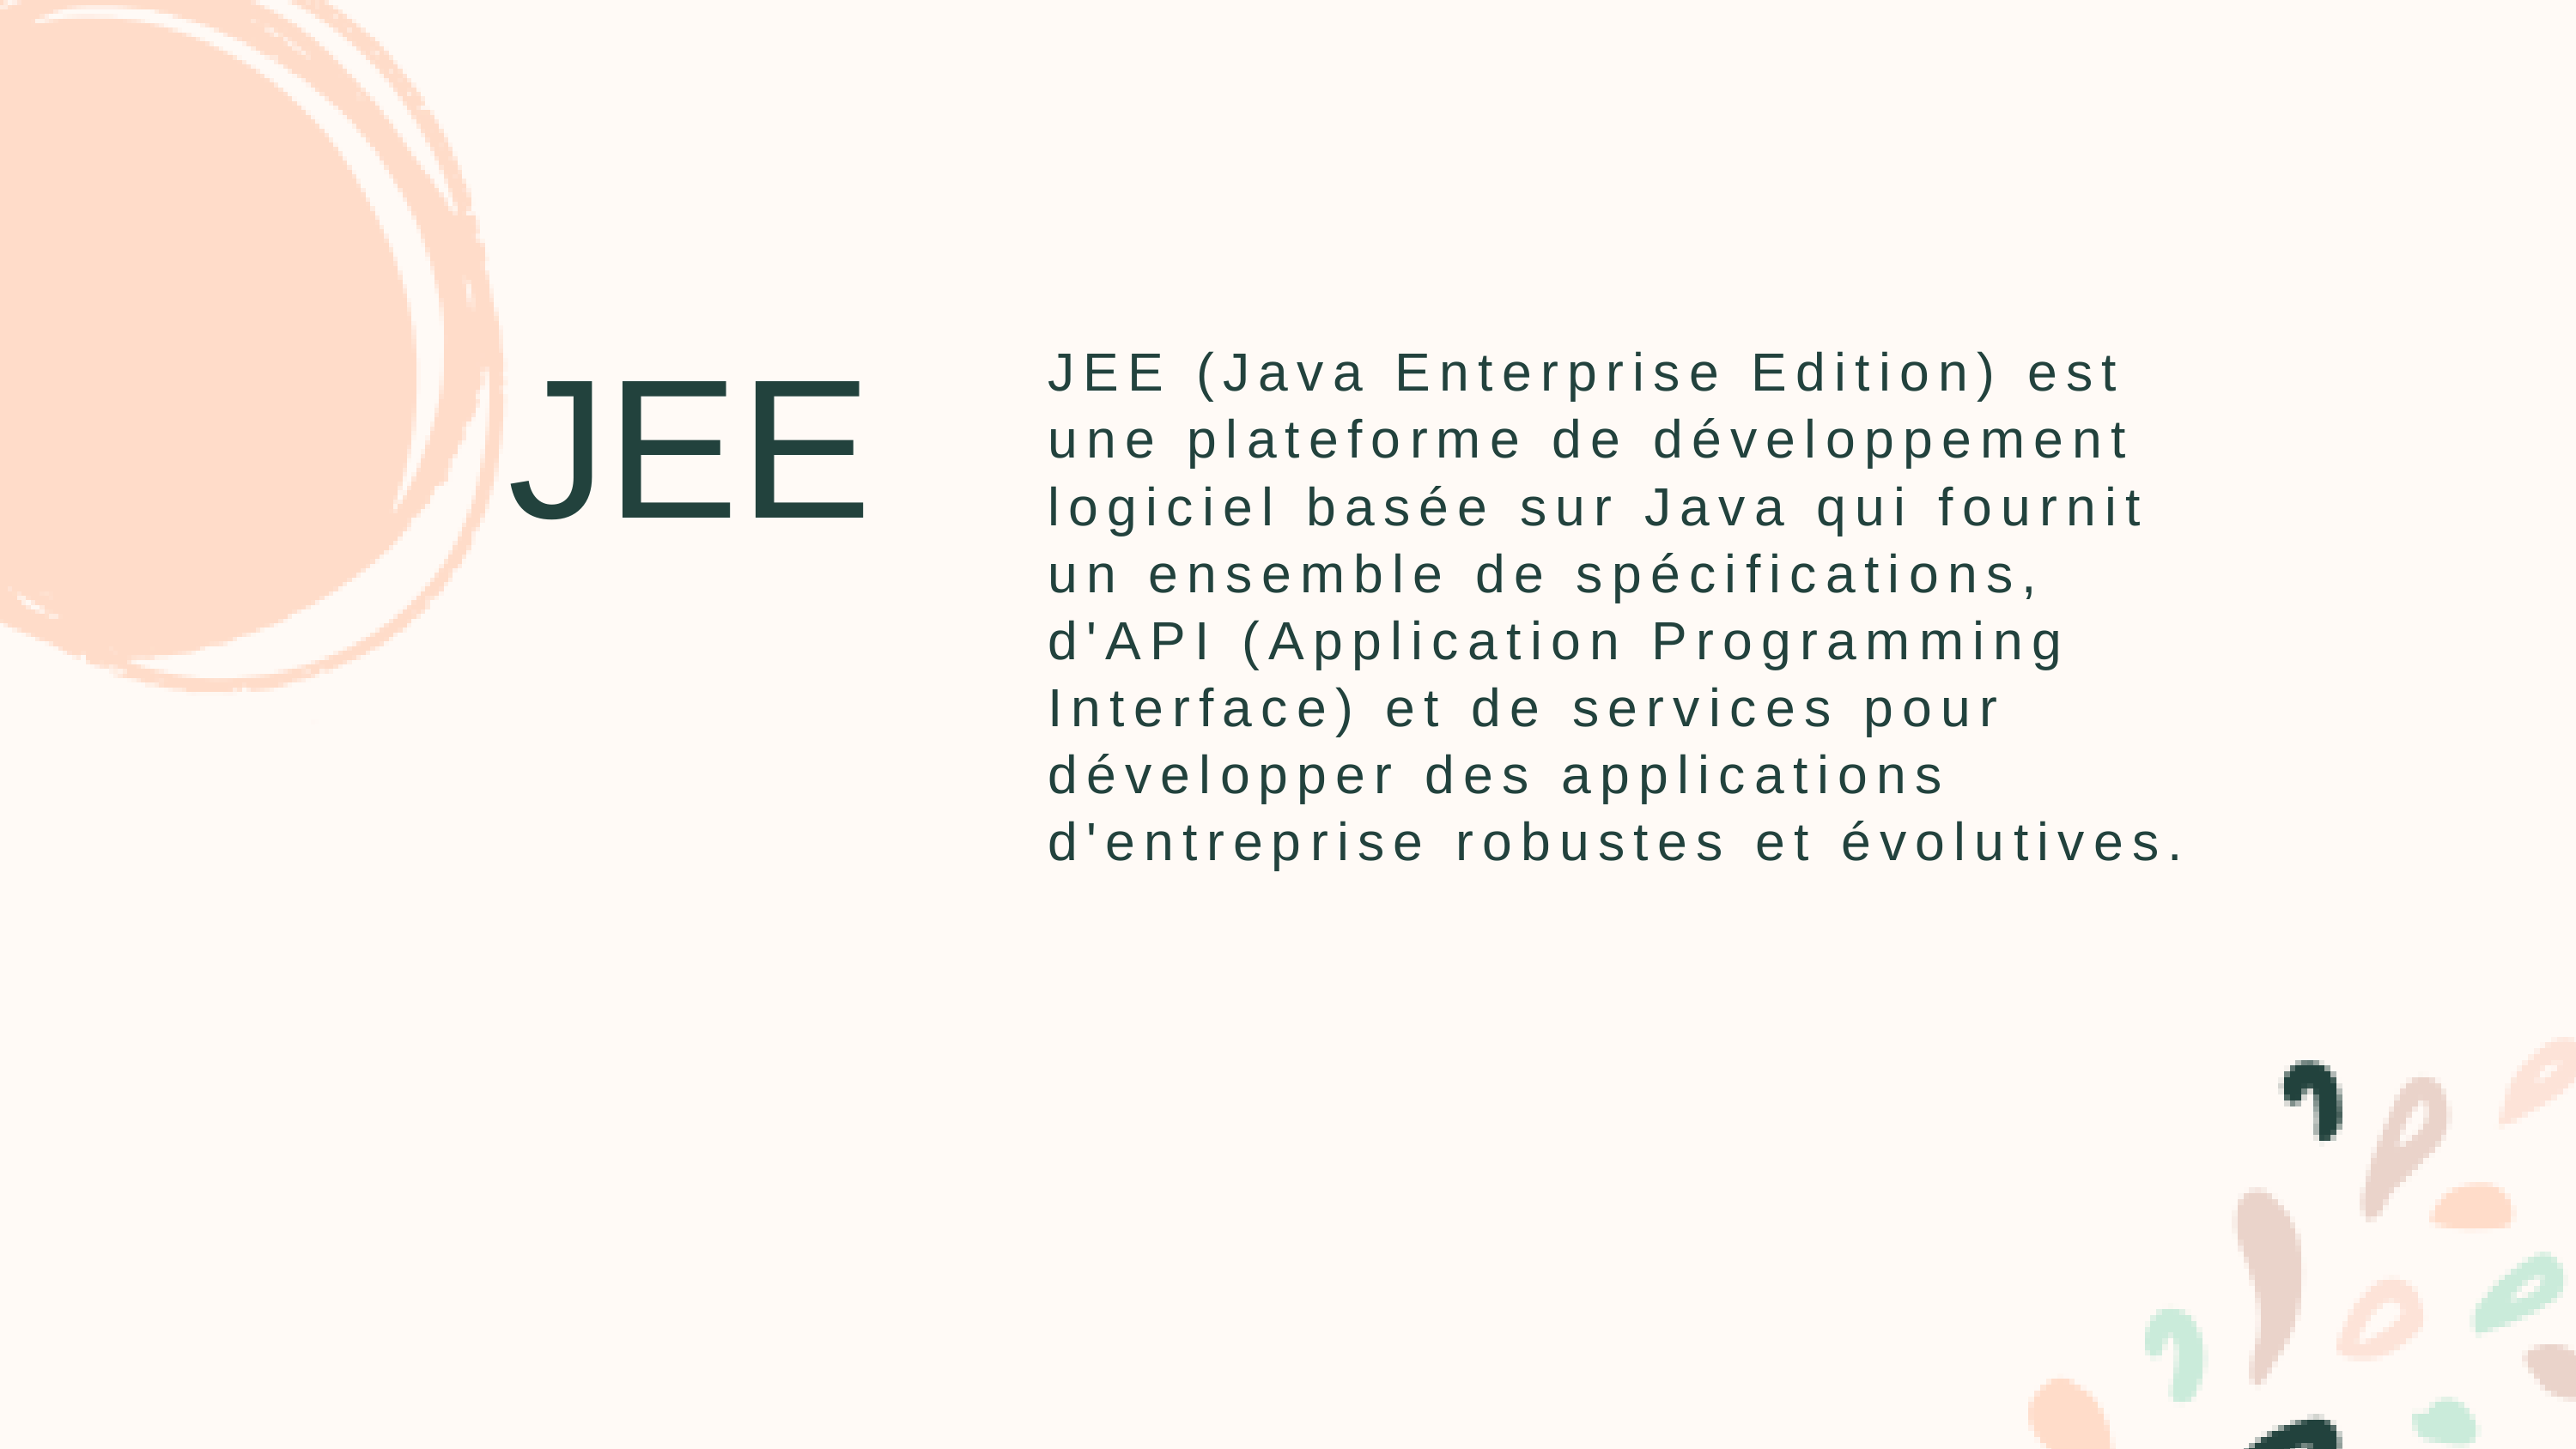

JEE (Java Enterprise Edition) est une plateforme de développement logiciel basée sur Java qui fournit un ensemble de spécifications, d'API (Application Programming Interface) et de services pour développer des applications d'entreprise robustes et évolutives.
JEE